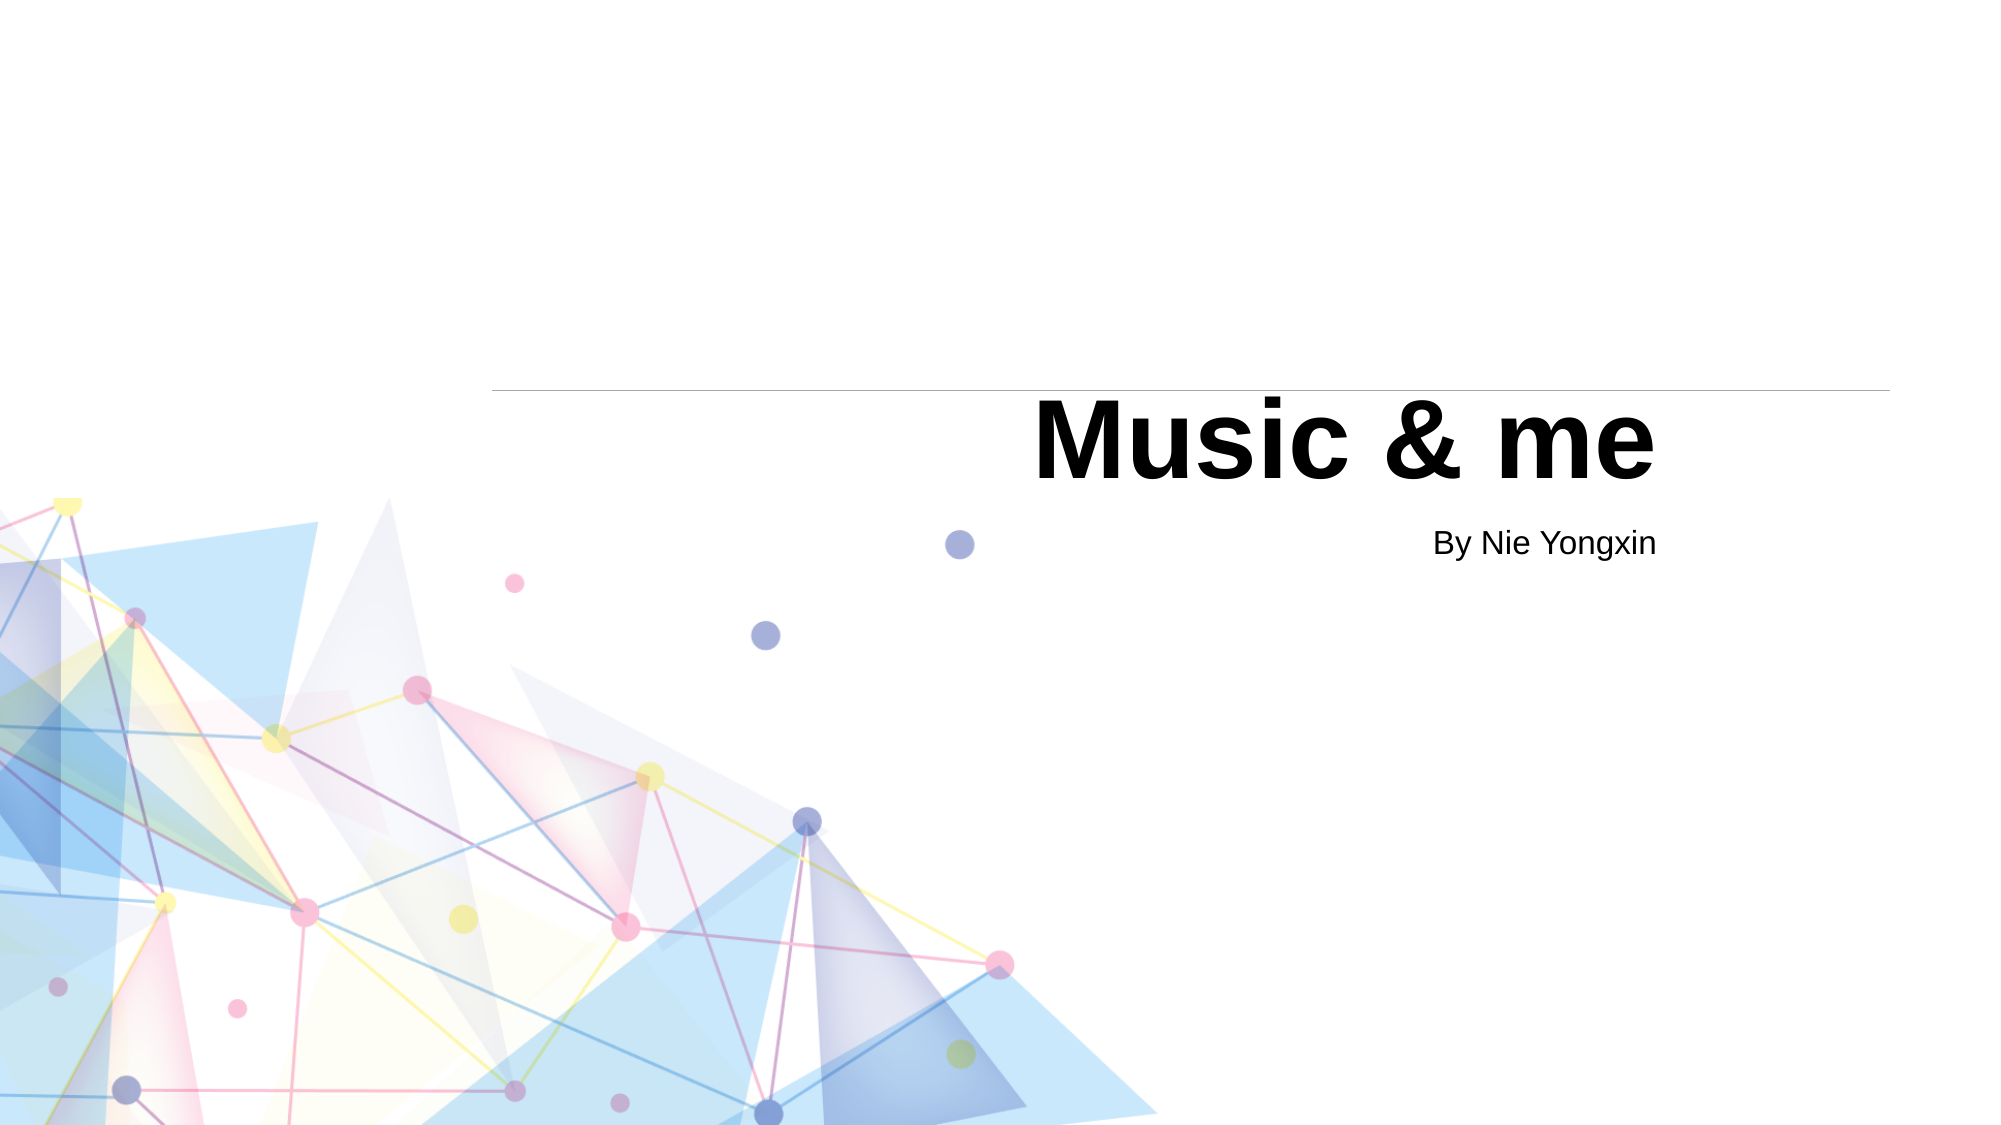

# Music & me
By Nie Yongxin